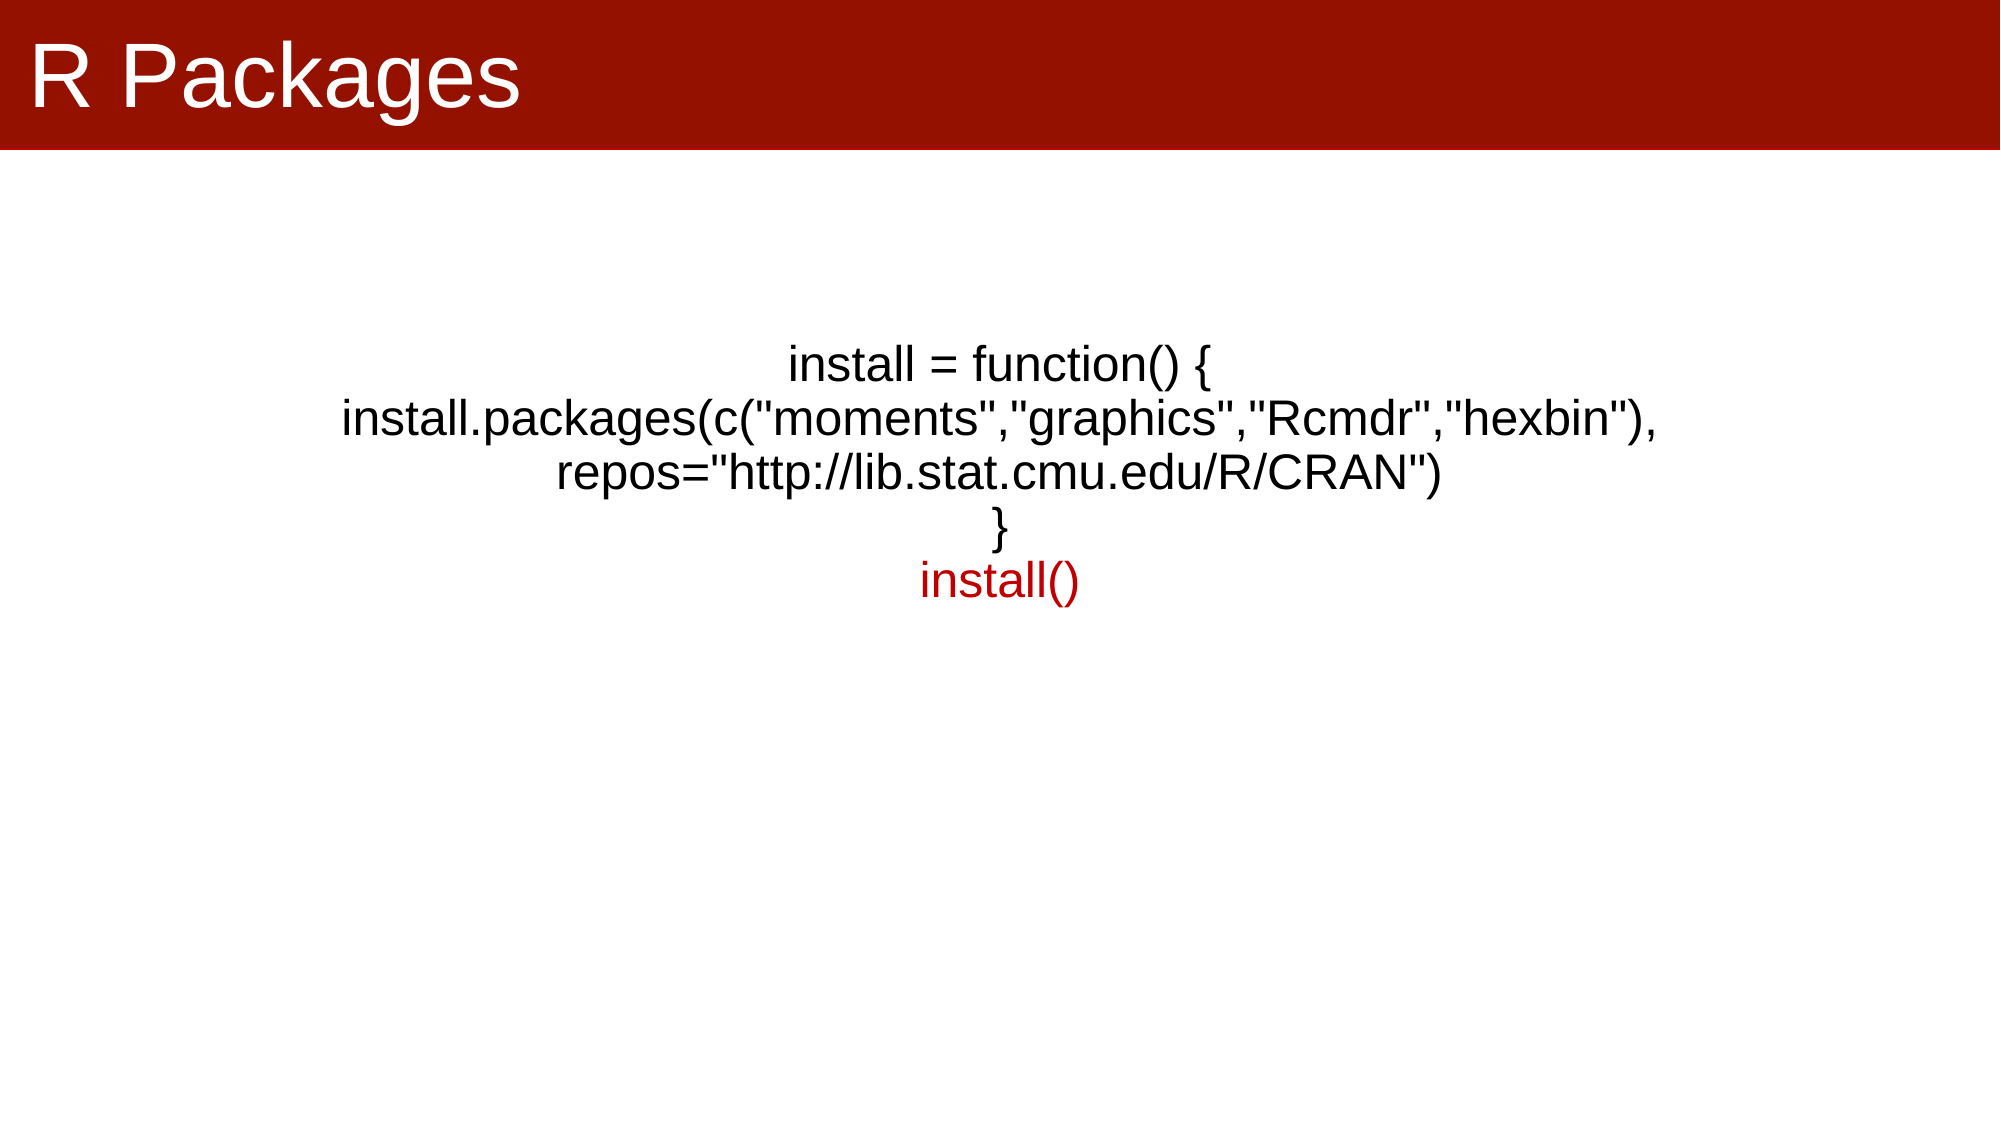

R Packages
install = function() {
install.packages(c("moments","graphics","Rcmdr","hexbin"),
repos="http://lib.stat.cmu.edu/R/CRAN")
}
install()